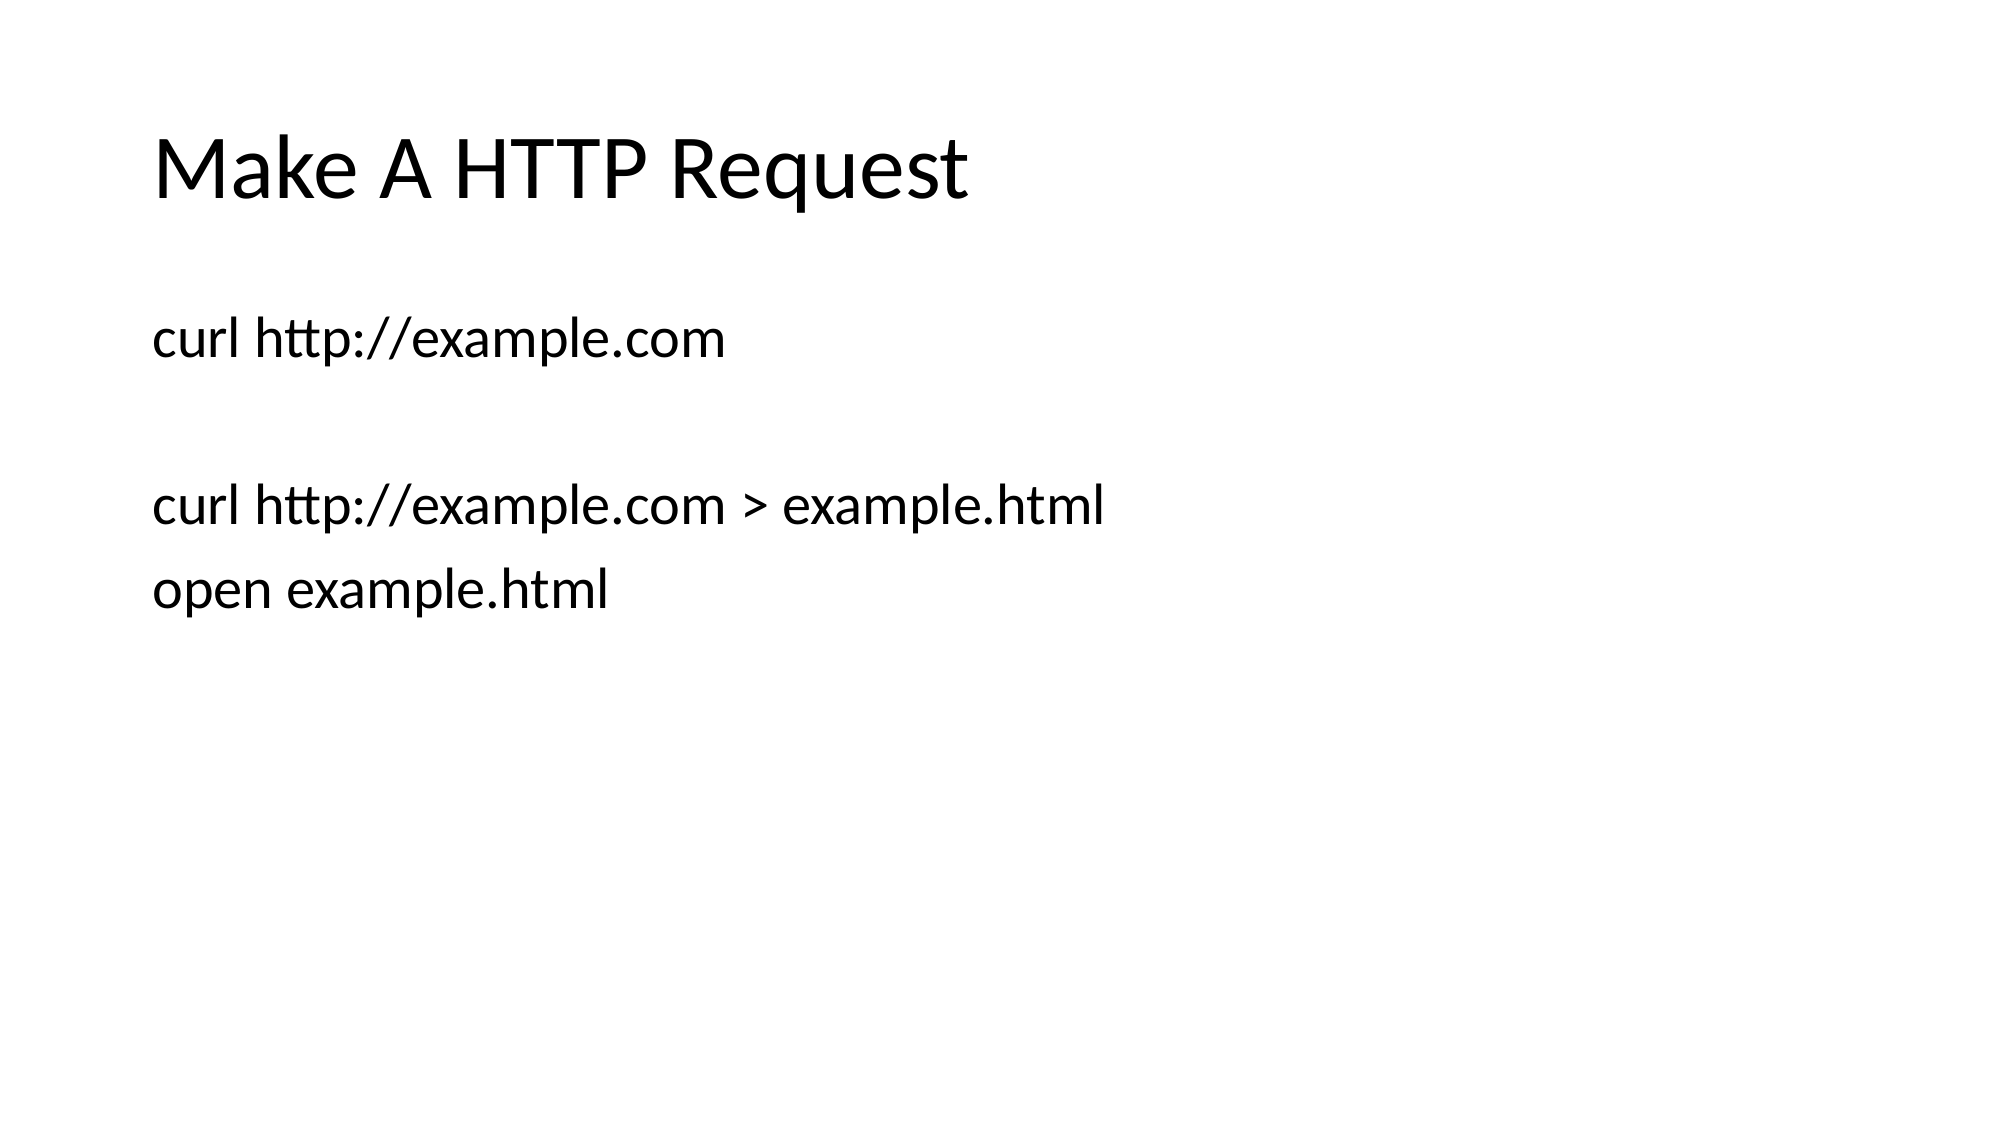

# Make A HTTP Request
curl http://example.com

curl http://example.com > example.html
open example.html